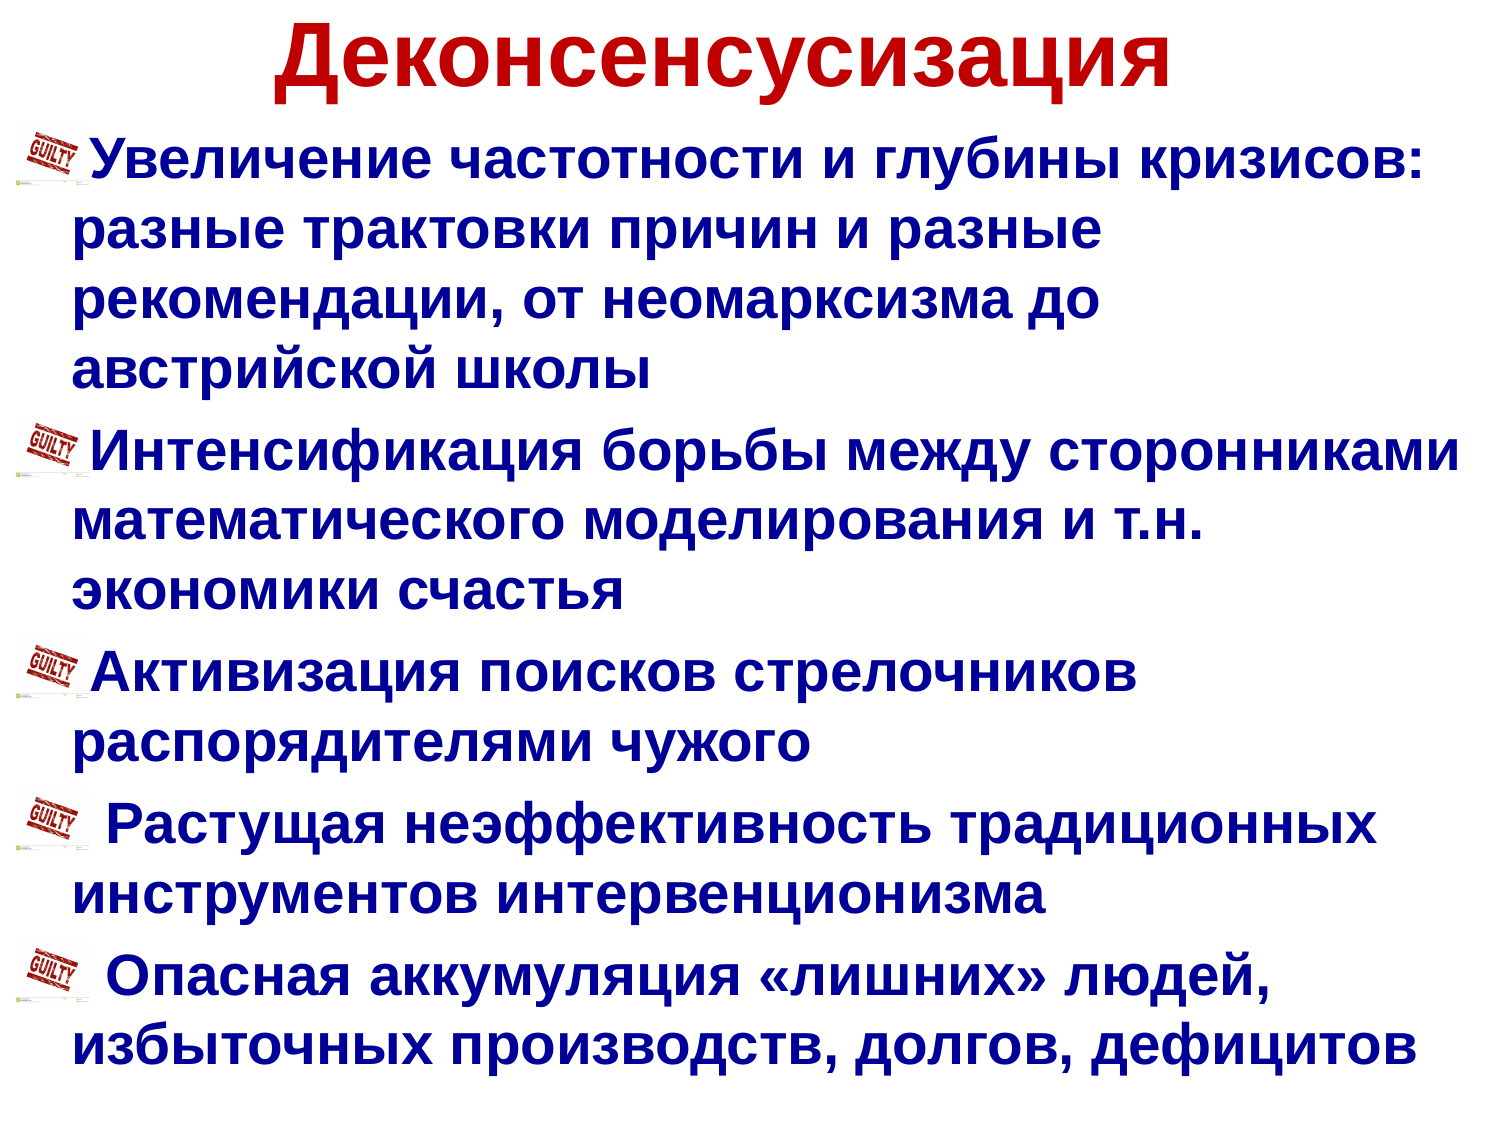

# Деконсенсусизация
Увеличение частотности и глубины кризисов: разные трактовки причин и разные рекомендации, от неомарксизма до австрийской школы
Интенсификация борьбы между сторонниками математического моделирования и т.н. экономики счастья
Активизация поисков стрелочников распорядителями чужого
 Растущая неэффективность традиционных инструментов интервенционизма
 Опасная аккумуляция «лишних» людей, избыточных производств, долгов, дефицитов